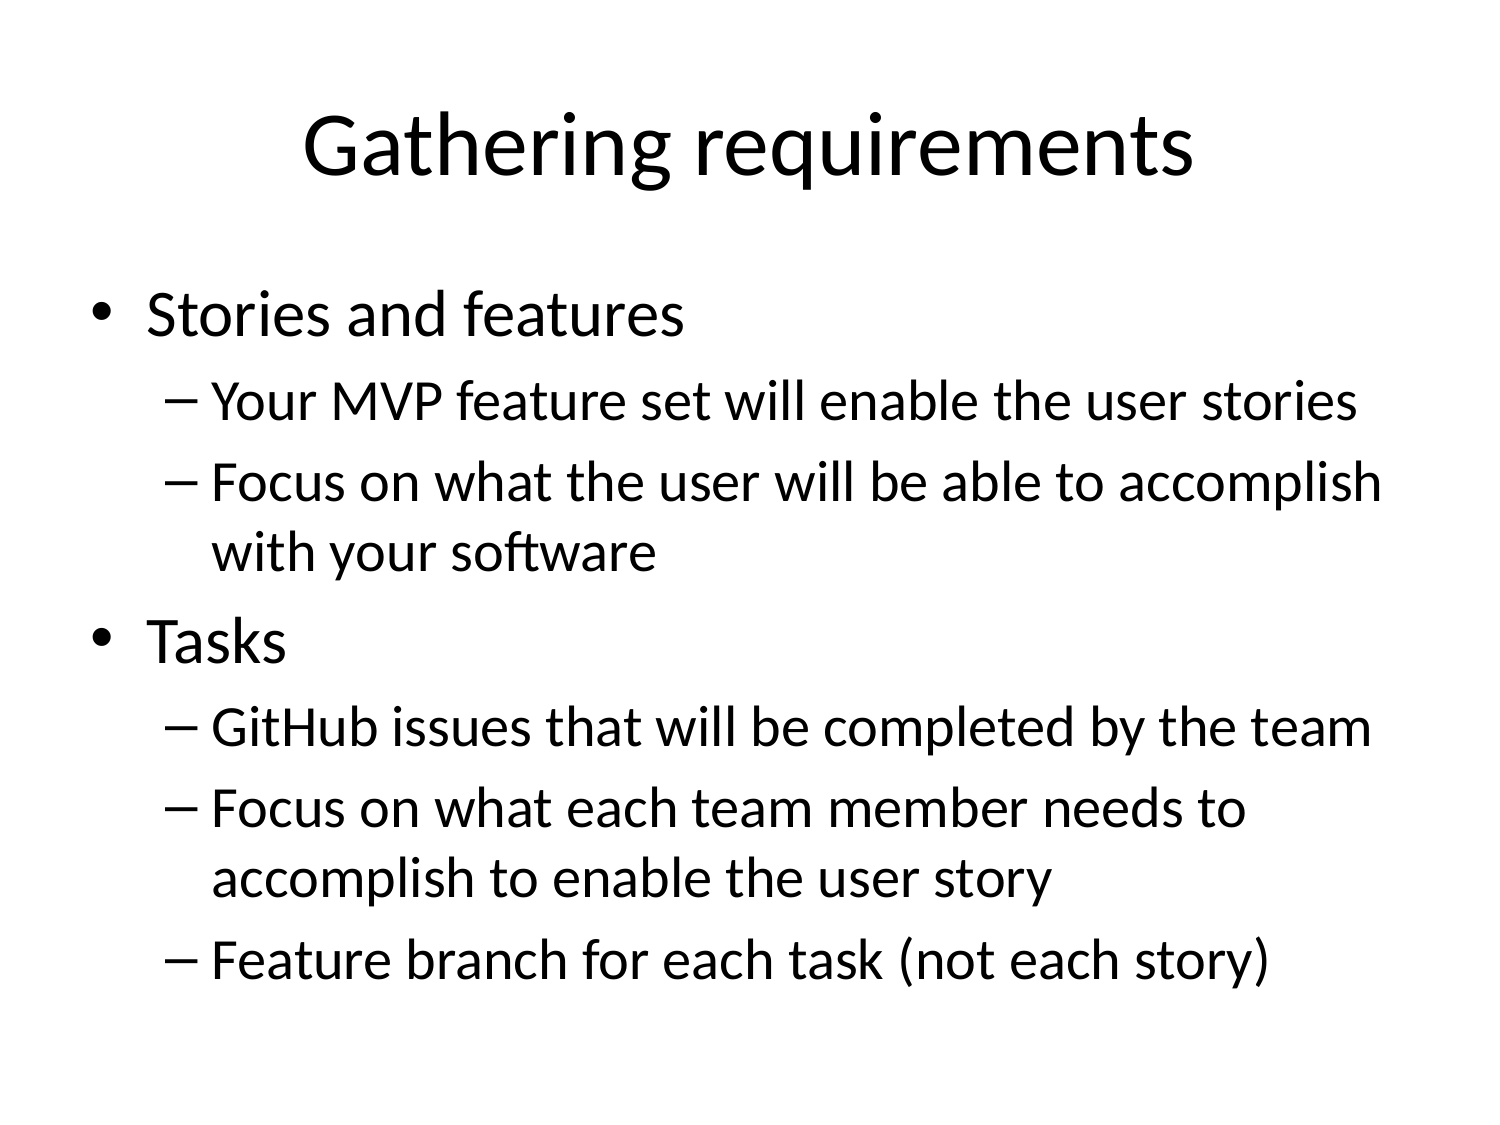

# Gathering requirements
Stories and features
Your MVP feature set will enable the user stories
Focus on what the user will be able to accomplish with your software
Tasks
GitHub issues that will be completed by the team
Focus on what each team member needs to accomplish to enable the user story
Feature branch for each task (not each story)